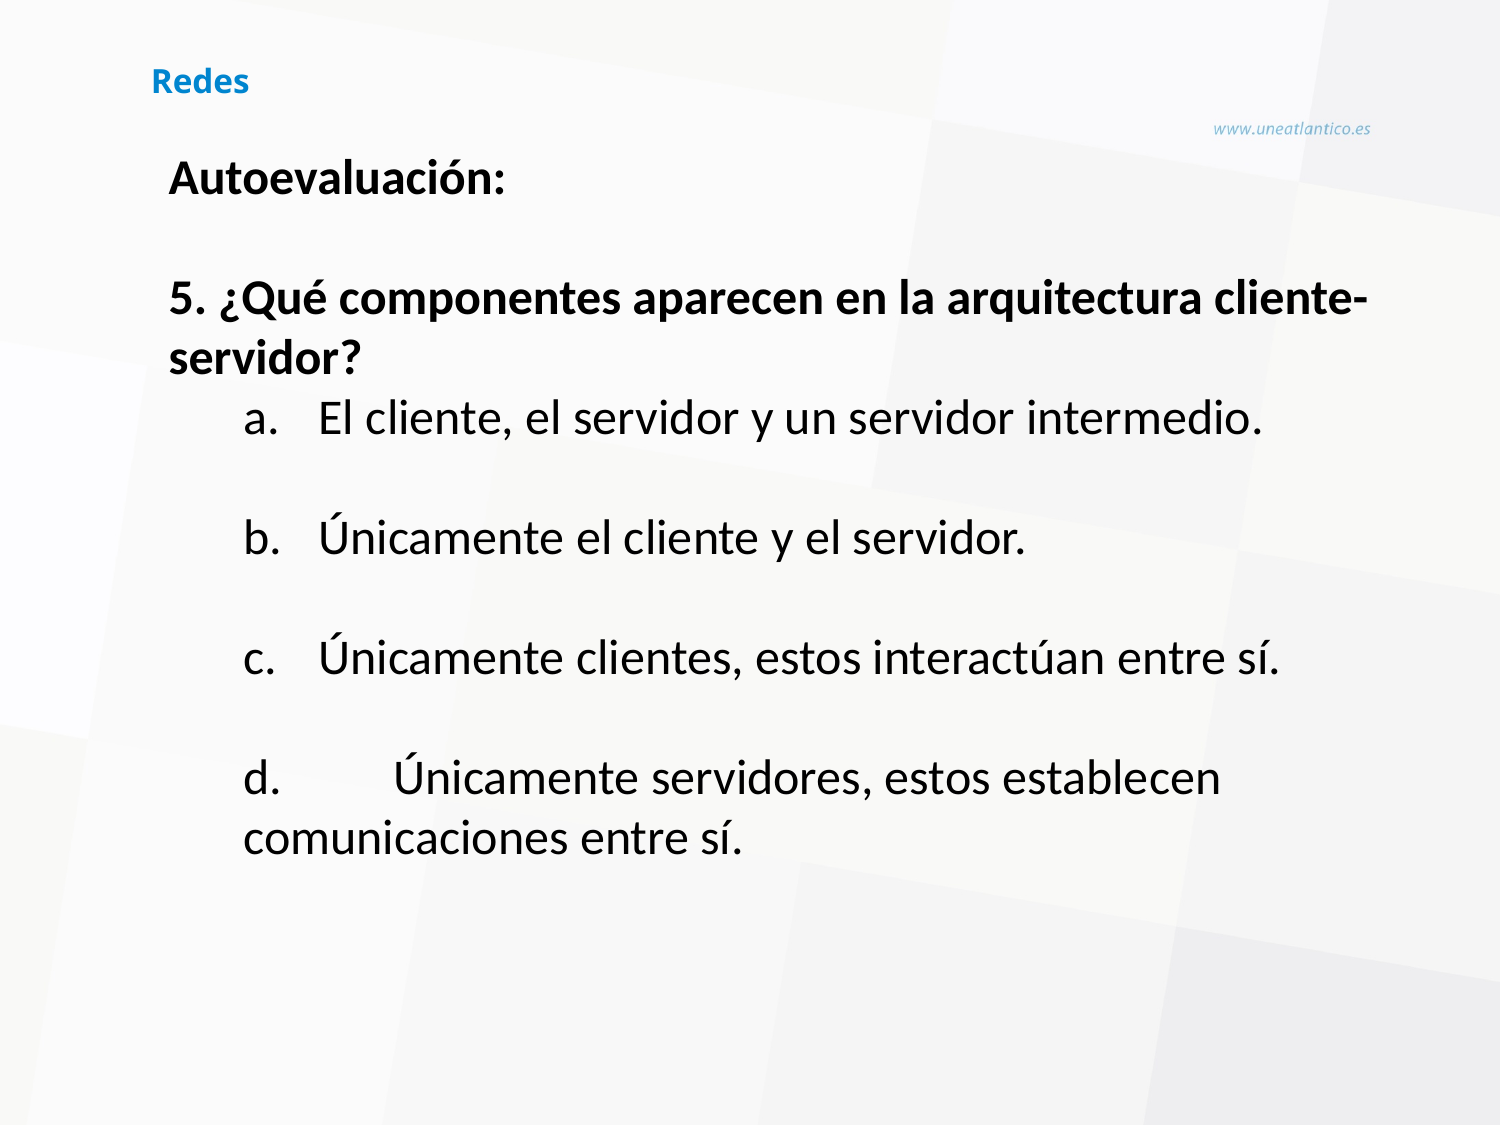

# Redes
Autoevaluación:

5. ¿Qué componentes aparecen en la arquitectura cliente-servidor?
El cliente, el servidor y un servidor intermedio.

Únicamente el cliente y el servidor.

Únicamente clientes, estos interactúan entre sí.

d.	Únicamente servidores, estos establecen comunicaciones entre sí.